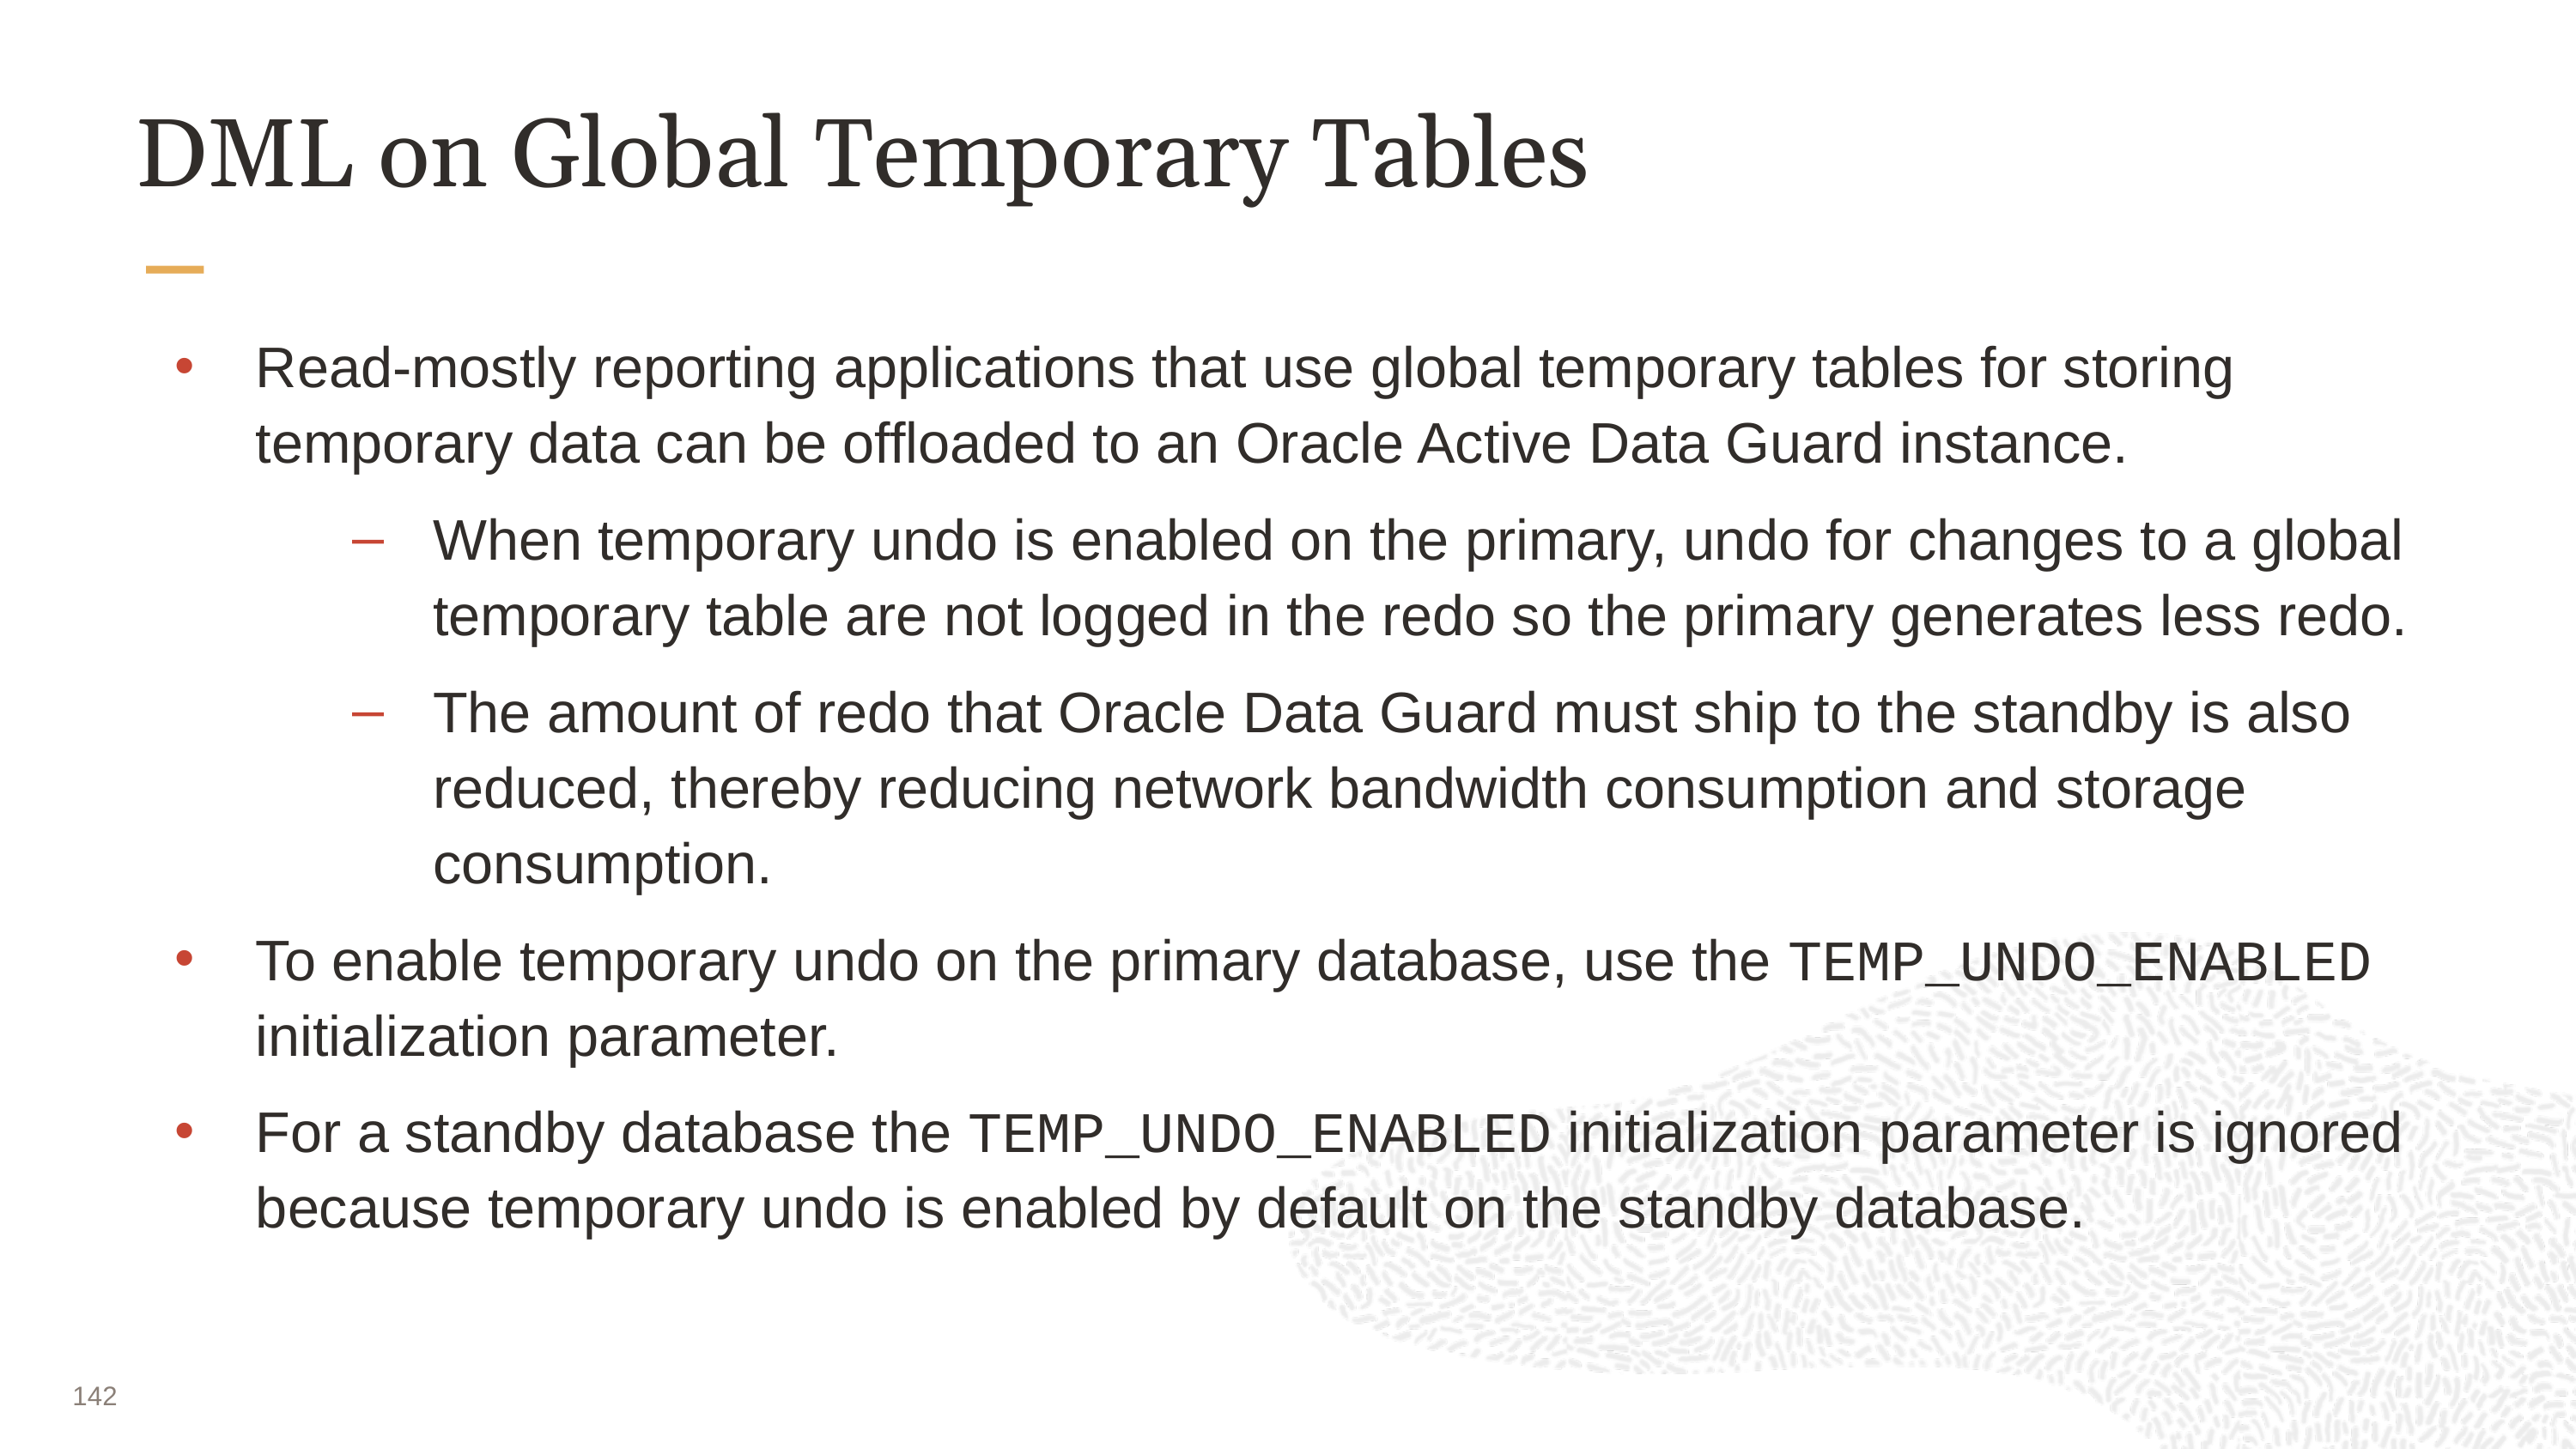

# DML on Global Temporary Tables
Read-mostly reporting applications that use global temporary tables for storing temporary data can be offloaded to an Oracle Active Data Guard instance.
When temporary undo is enabled on the primary, undo for changes to a global temporary table are not logged in the redo so the primary generates less redo.
The amount of redo that Oracle Data Guard must ship to the standby is also reduced, thereby reducing network bandwidth consumption and storage consumption.
To enable temporary undo on the primary database, use the TEMP_UNDO_ENABLED initialization parameter.
For a standby database the TEMP_UNDO_ENABLED initialization parameter is ignored because temporary undo is enabled by default on the standby database.